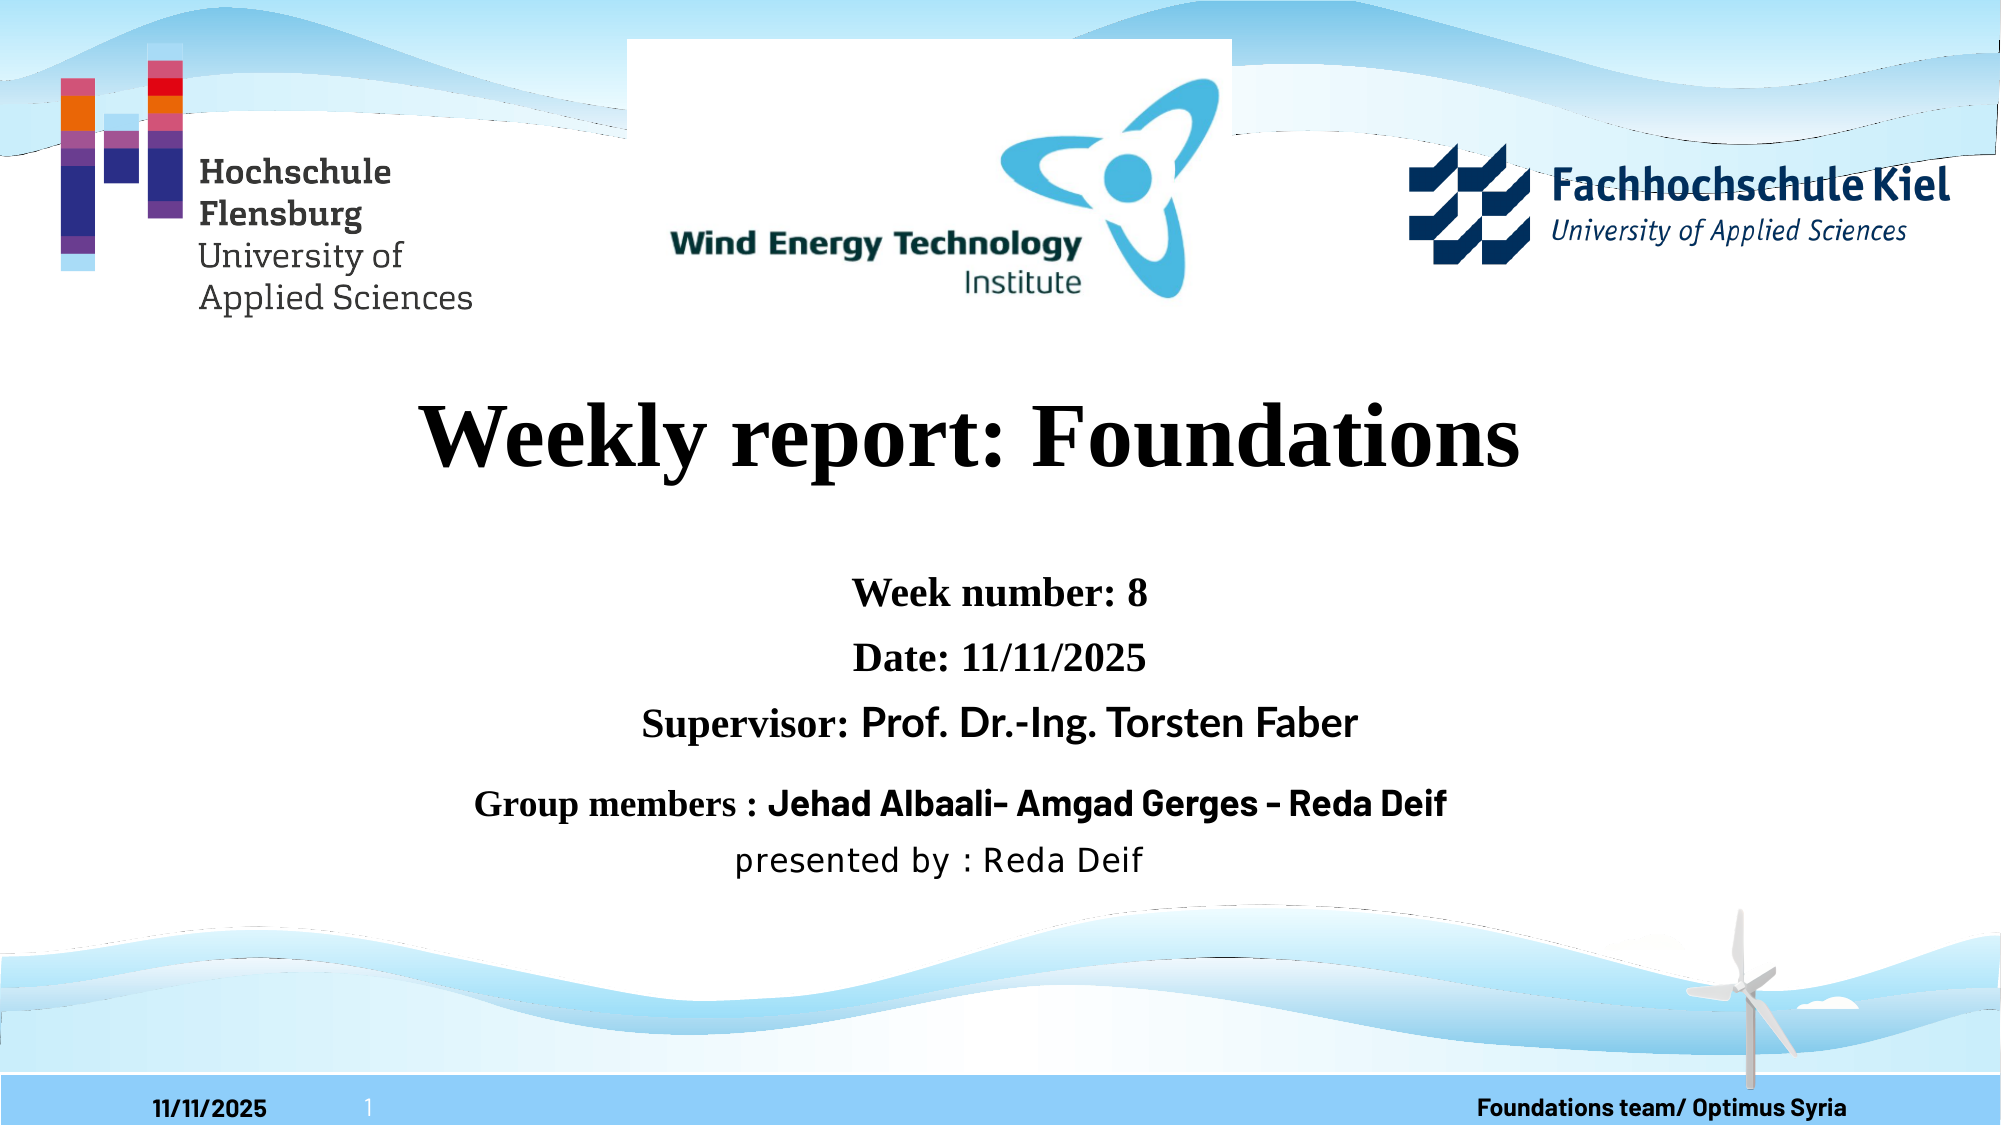

# Weekly report: Foundations
Week number: 8
Date: 11/11/2025
Supervisor: Prof. Dr.-Ing. Torsten Faber
Group members : Jehad Albaali- Amgad Gerges - Reda Deif
presented by : Reda Deif
1
Foundations team/ Optimus Syria
11/11/2025